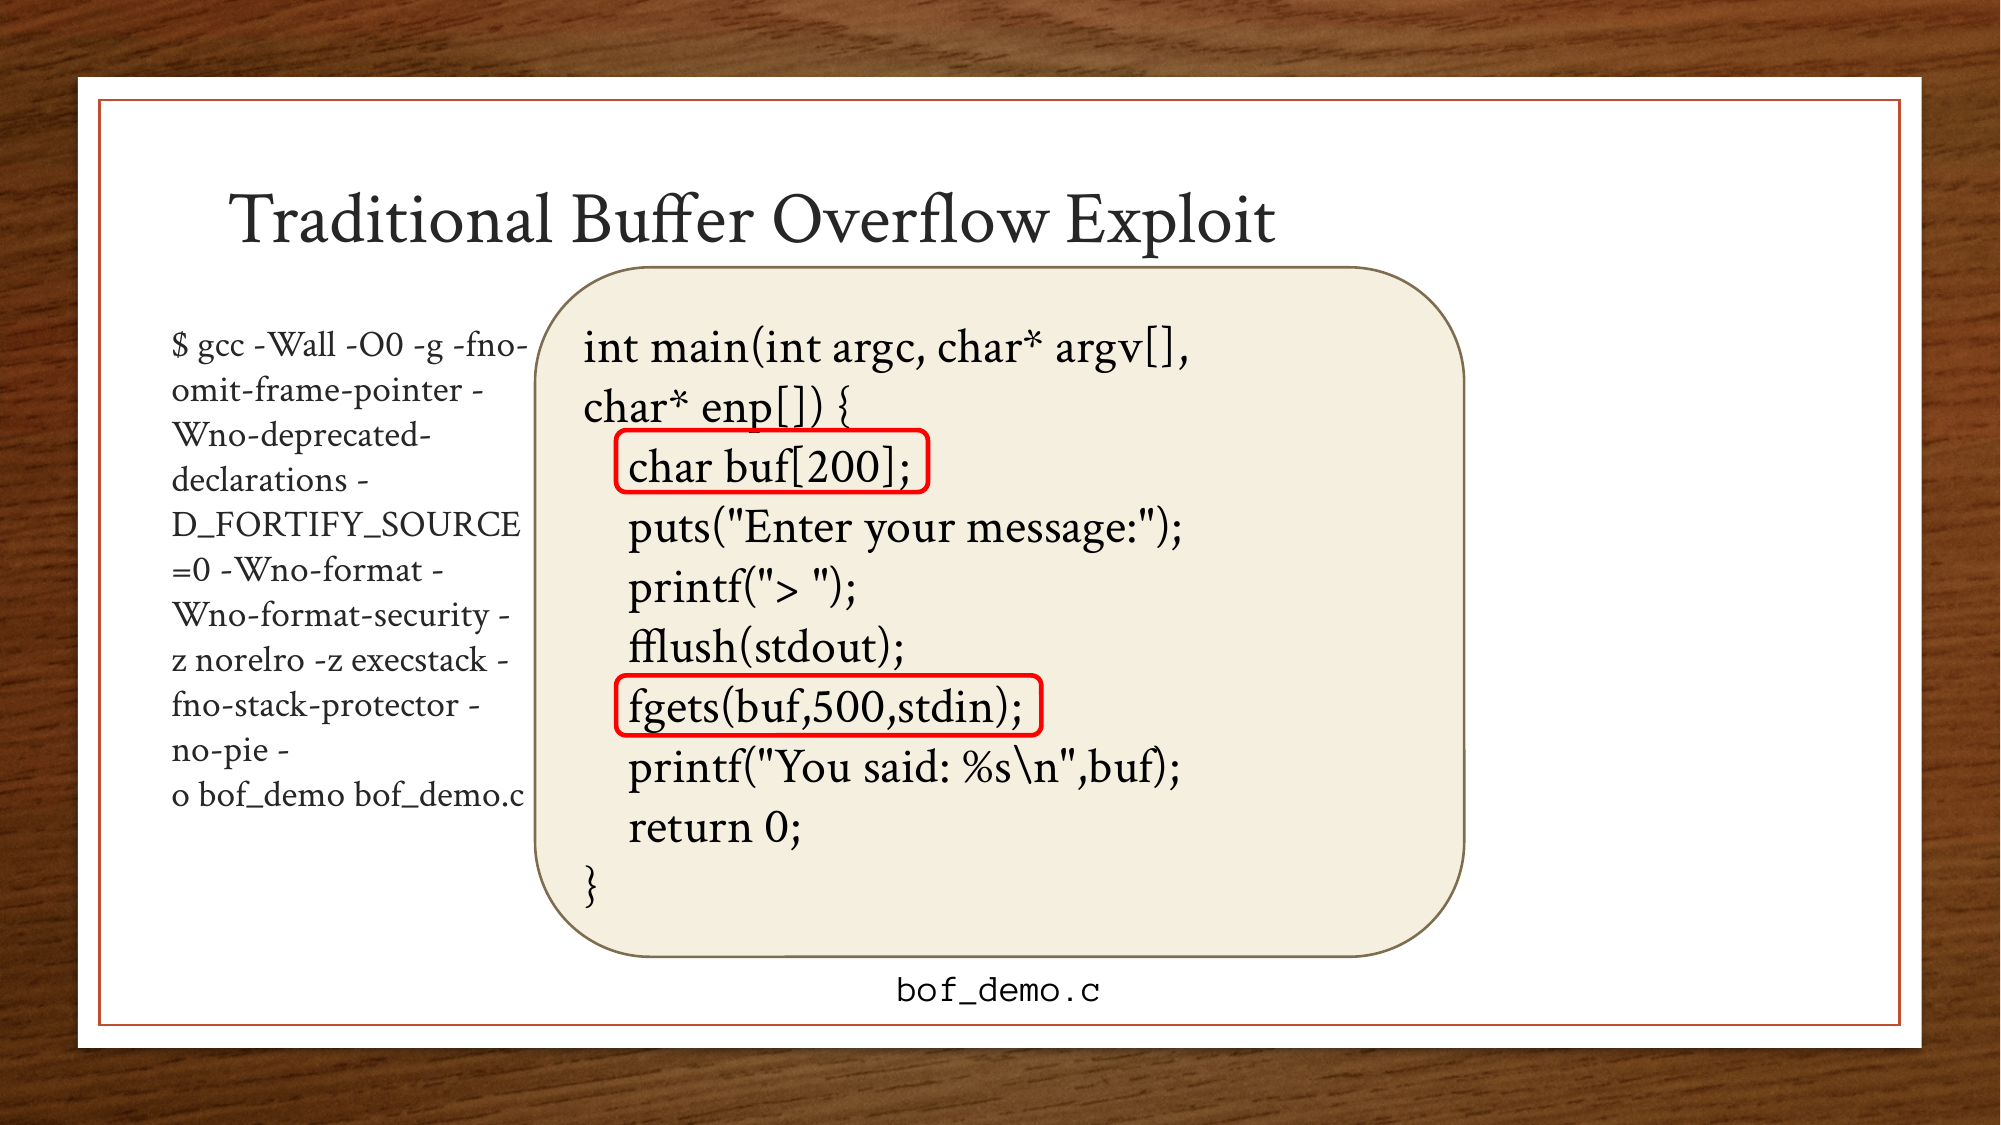

# Traditional Buffer Overflow Exploit
int main(int argc, char* argv[], char* enp[]) {
    char buf[200];
    puts("Enter your message:");
    printf("> ");
    fflush(stdout);
    fgets(buf,500,stdin);
    printf("You said: %s\n",buf);
    return 0;
}
$ gcc -Wall -O0 -g -fno-omit-frame-pointer -Wno-deprecated-declarations -D_FORTIFY_SOURCE=0 -Wno-format -Wno-format-security -z norelro -z execstack -fno-stack-protector -no-pie -o bof_demo bof_demo.c​

bof_demo.c